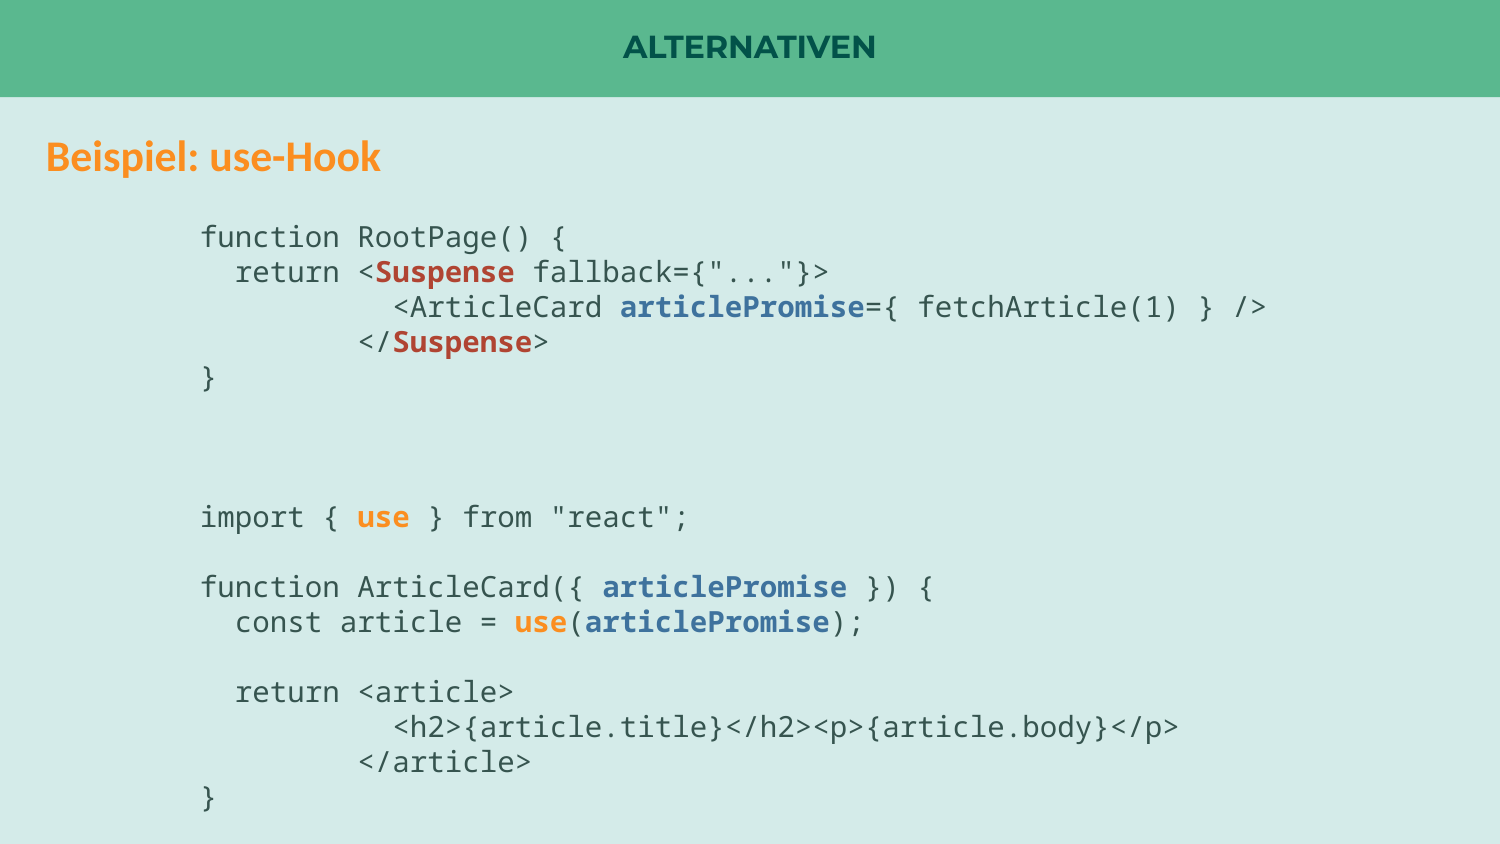

# Alternativen
Beispiel: use-Hook

function RootPage() {
  return <Suspense fallback={"..."}>
           <ArticleCard articlePromise={ fetchArticle(1) } />
         </Suspense>
}

import { use } from "react";

function ArticleCard({ articlePromise }) {
  const article = use(articlePromise);
  return <article>
           <h2>{article.title}</h2><p>{article.body}</p>
         </article>
}